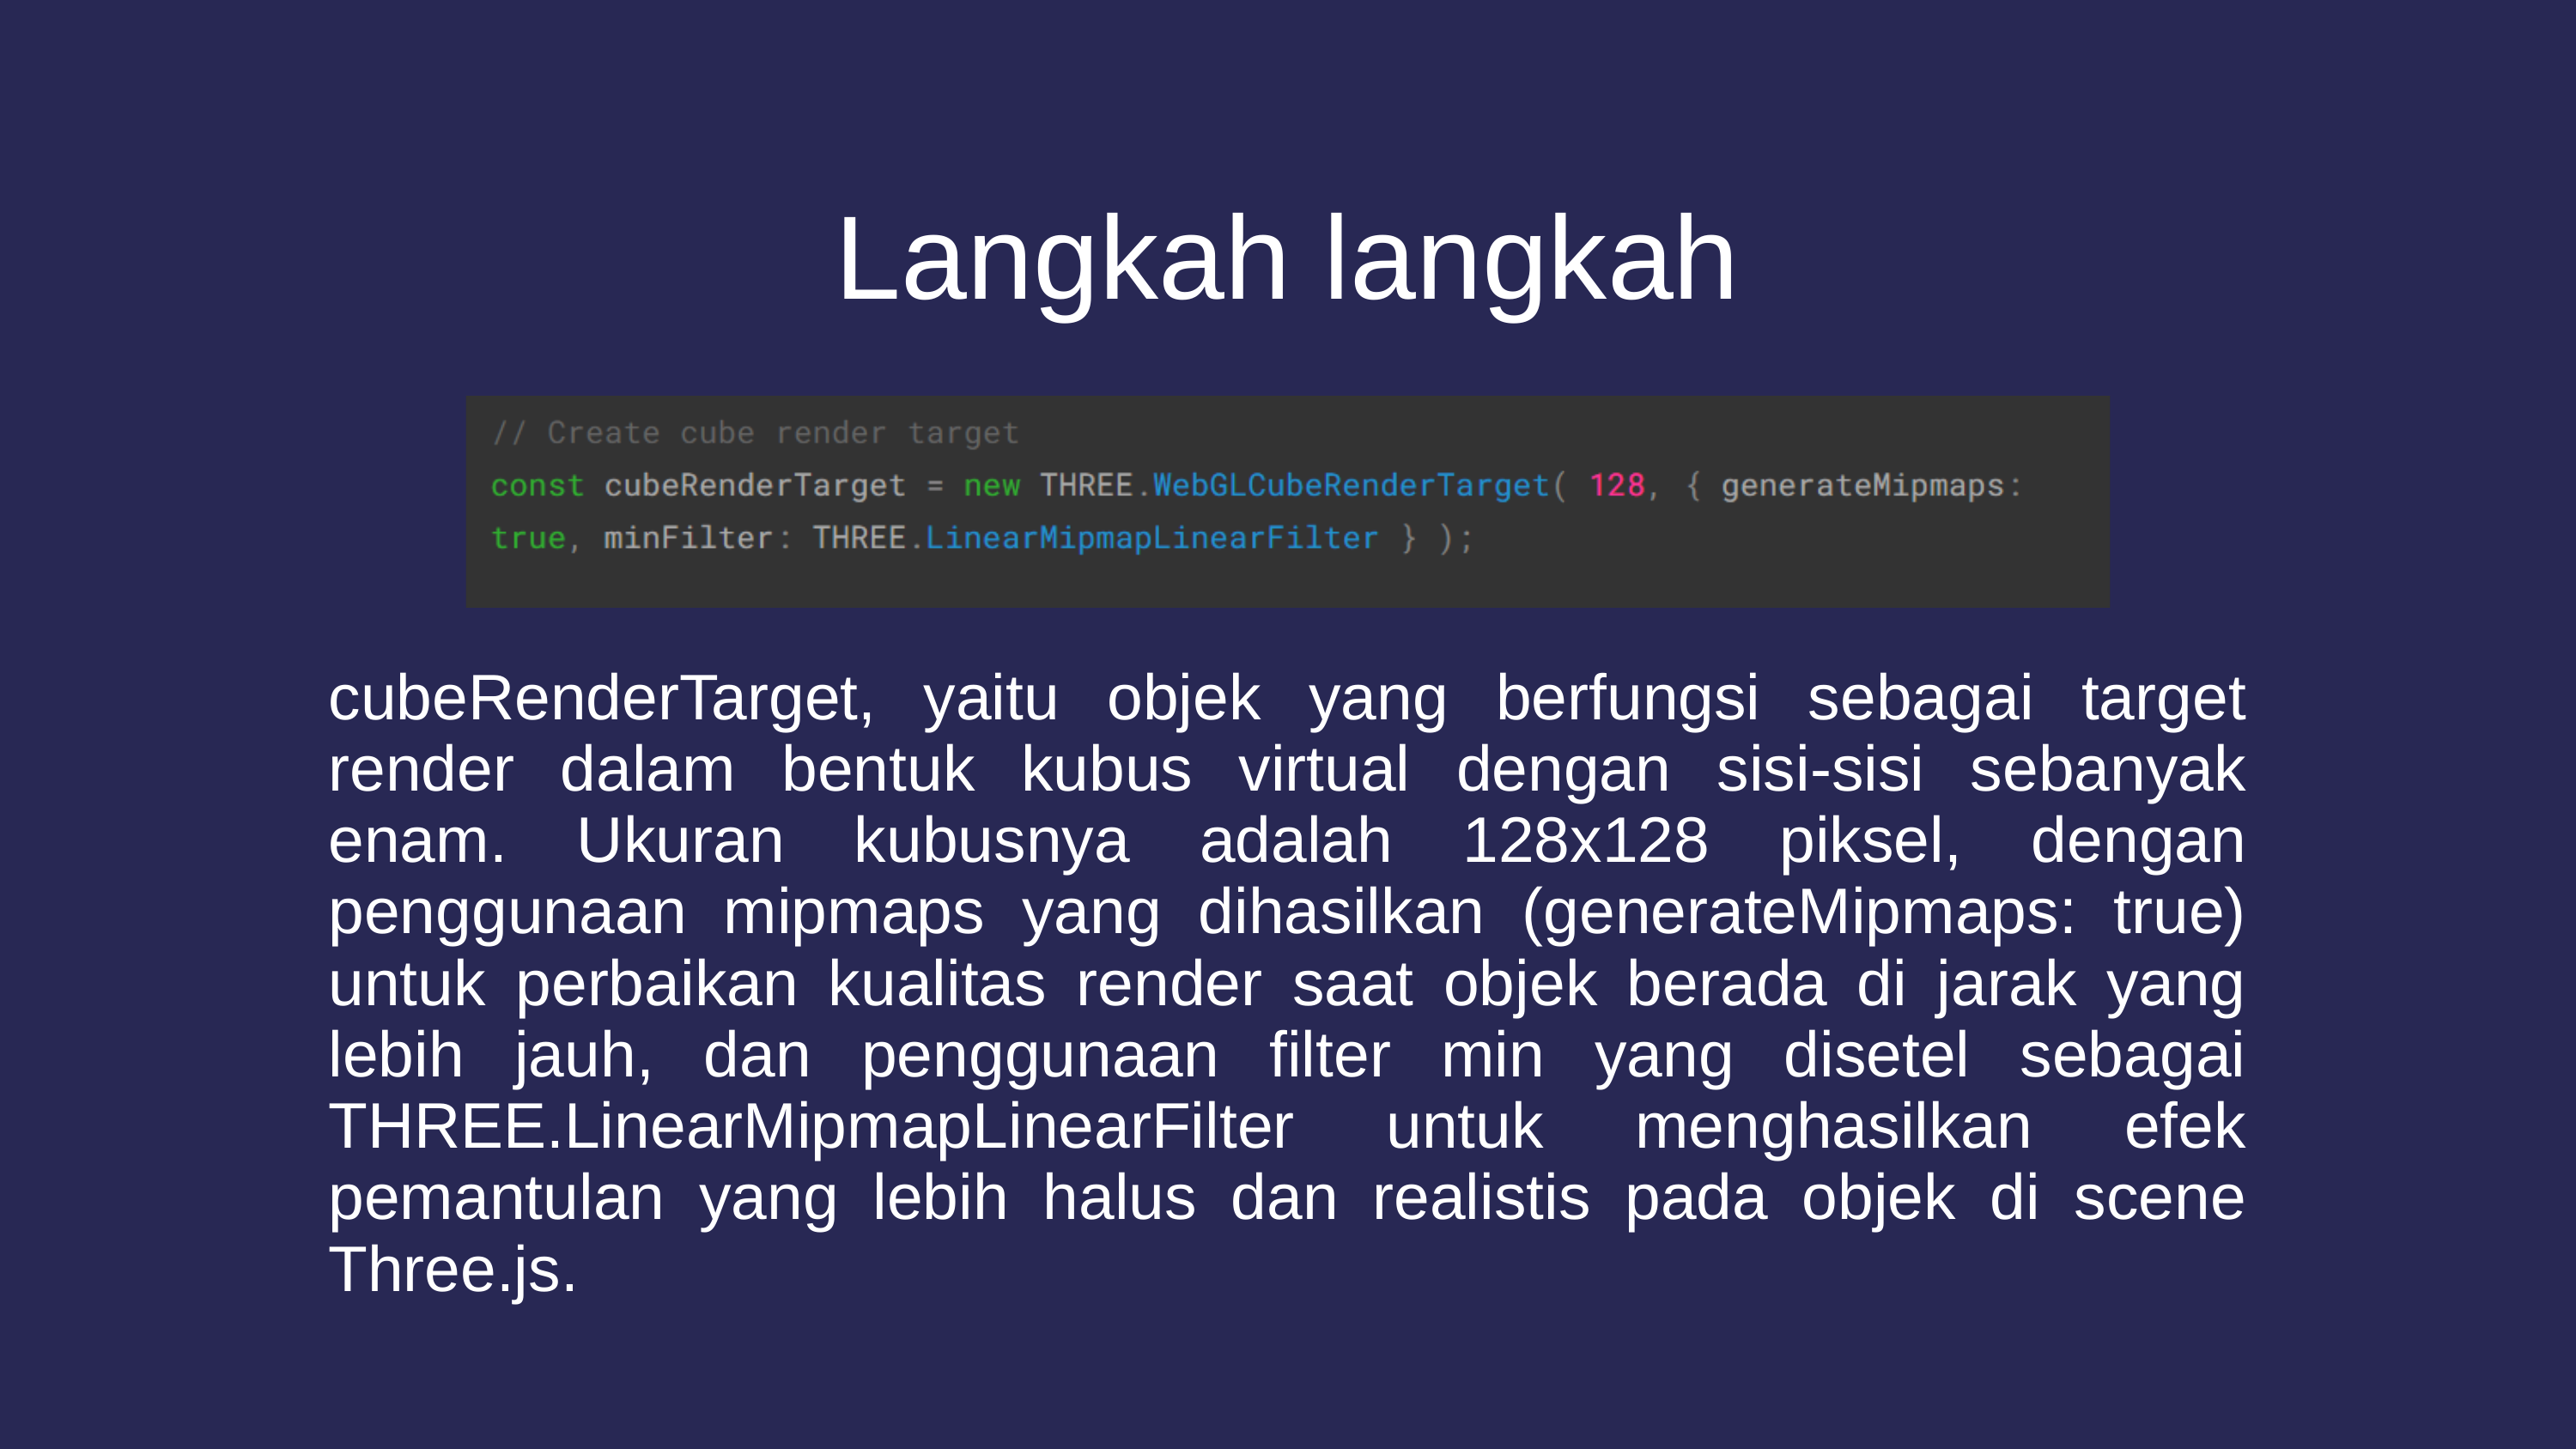

Langkah langkah

cubeRenderTarget, yaitu objek yang berfungsi sebagai target render dalam bentuk kubus virtual dengan sisi-sisi sebanyak enam. Ukuran kubusnya adalah 128x128 piksel, dengan penggunaan mipmaps yang dihasilkan (generateMipmaps: true) untuk perbaikan kualitas render saat objek berada di jarak yang lebih jauh, dan penggunaan filter min yang disetel sebagai THREE.LinearMipmapLinearFilter untuk menghasilkan efek pemantulan yang lebih halus dan realistis pada objek di scene Three.js.